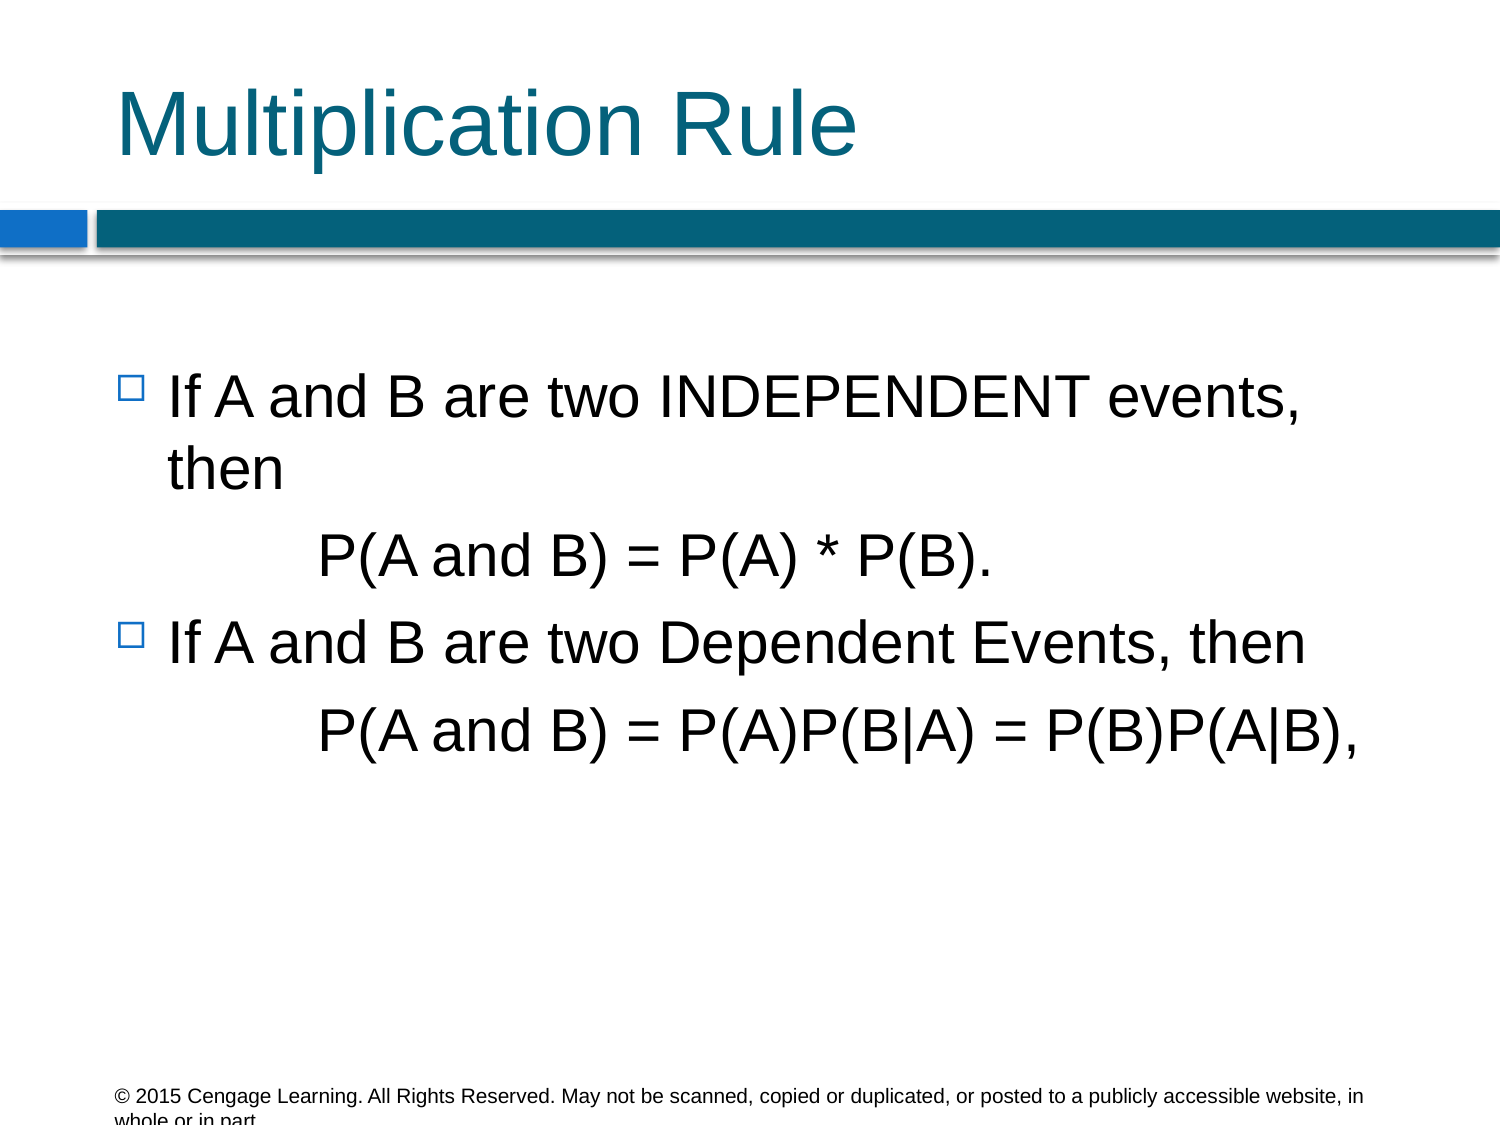

# Multiplication Rule

If A and B are two INDEPENDENT events, then
		P(A and B) = P(A) * P(B).
If A and B are two Dependent Events, then
   		P(A and B) = P(A)P(B|A) = P(B)P(A|B),